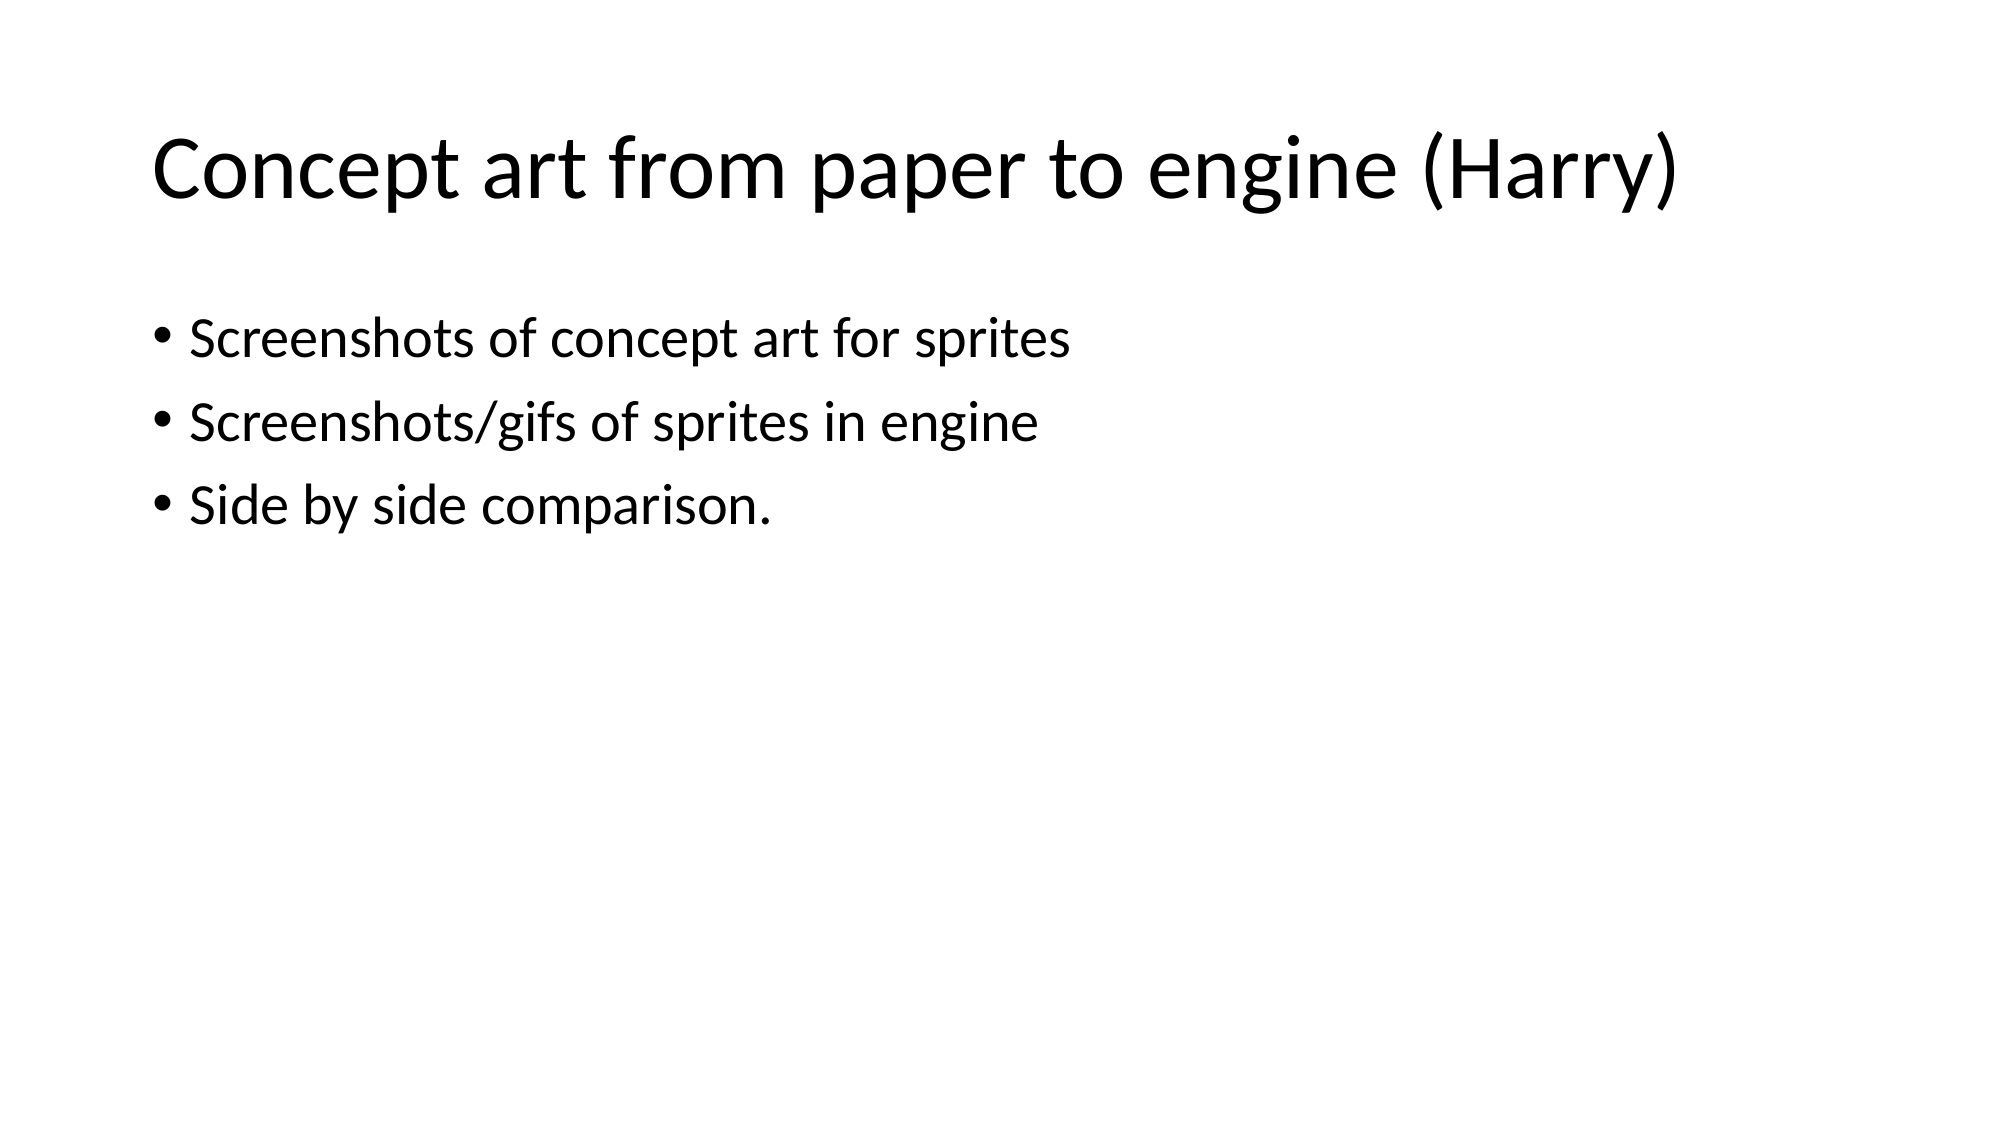

# Concept art from paper to engine (Harry)
Screenshots of concept art for sprites
Screenshots/gifs of sprites in engine
Side by side comparison.